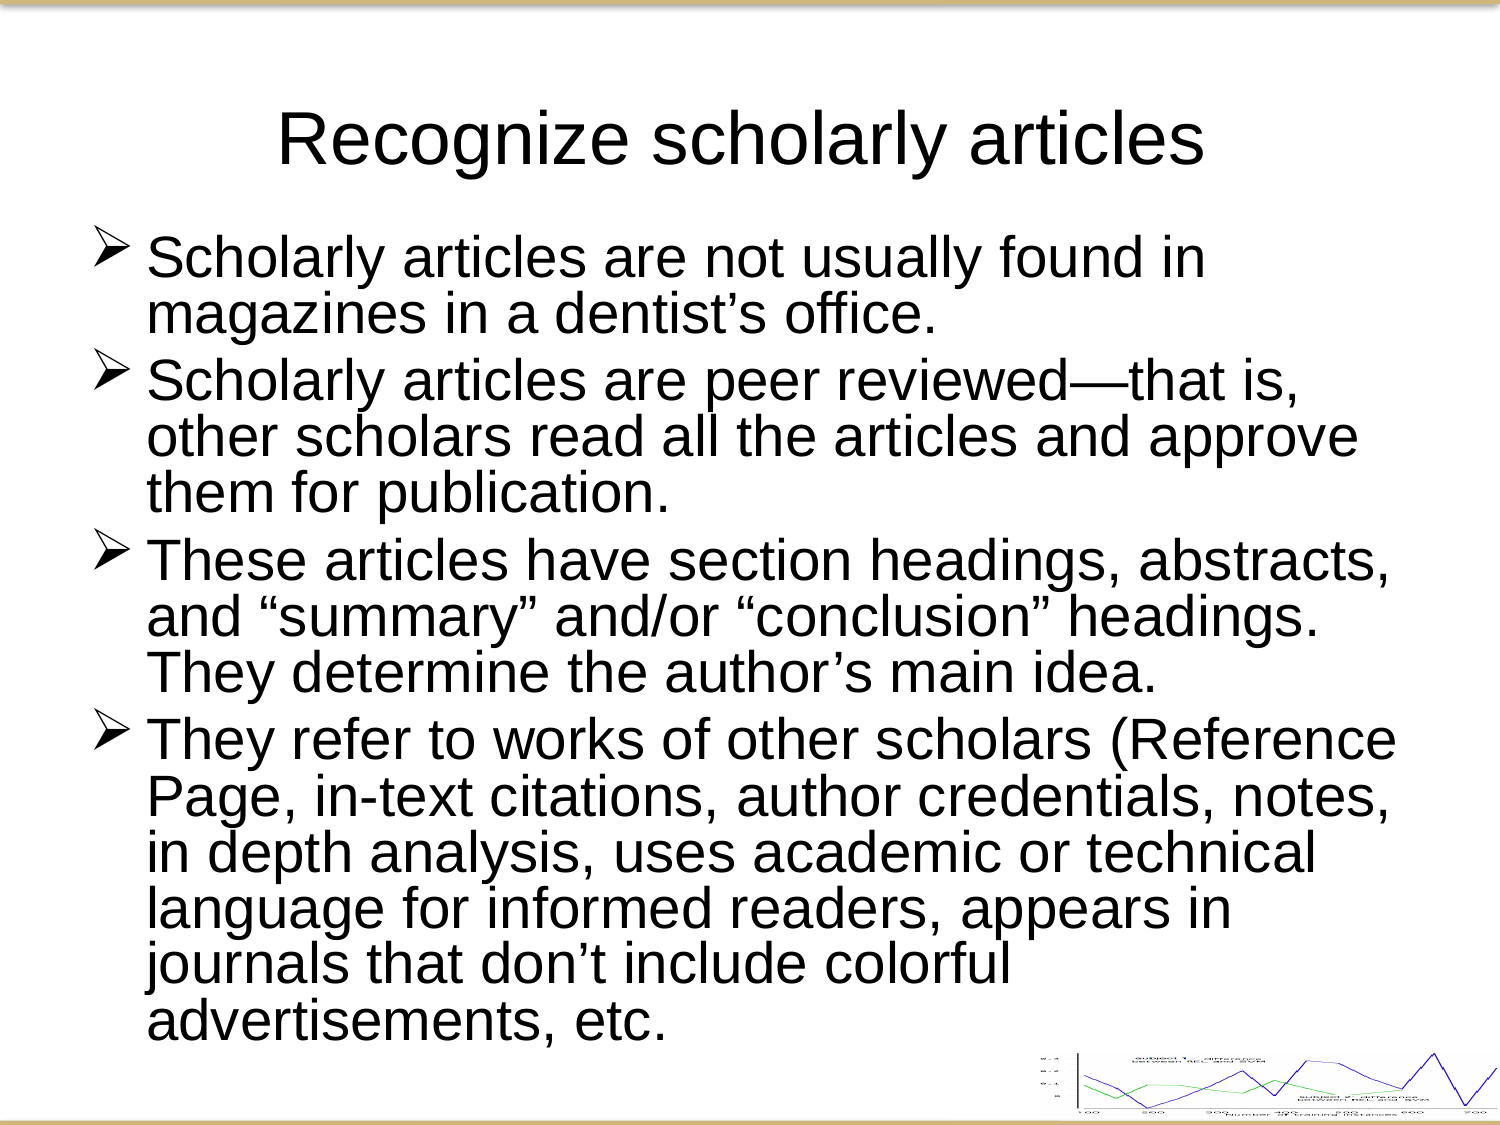

Recognize scholarly articles
Scholarly articles are not usually found in magazines in a dentist’s office.
Scholarly articles are peer reviewed—that is, other scholars read all the articles and approve them for publication.
These articles have section headings, abstracts, and “summary” and/or “conclusion” headings.  They determine the author’s main idea.
They refer to works of other scholars (Reference Page, in-text citations, author credentials, notes, in depth analysis, uses academic or technical language for informed readers, appears in journals that don’t include colorful advertisements, etc.